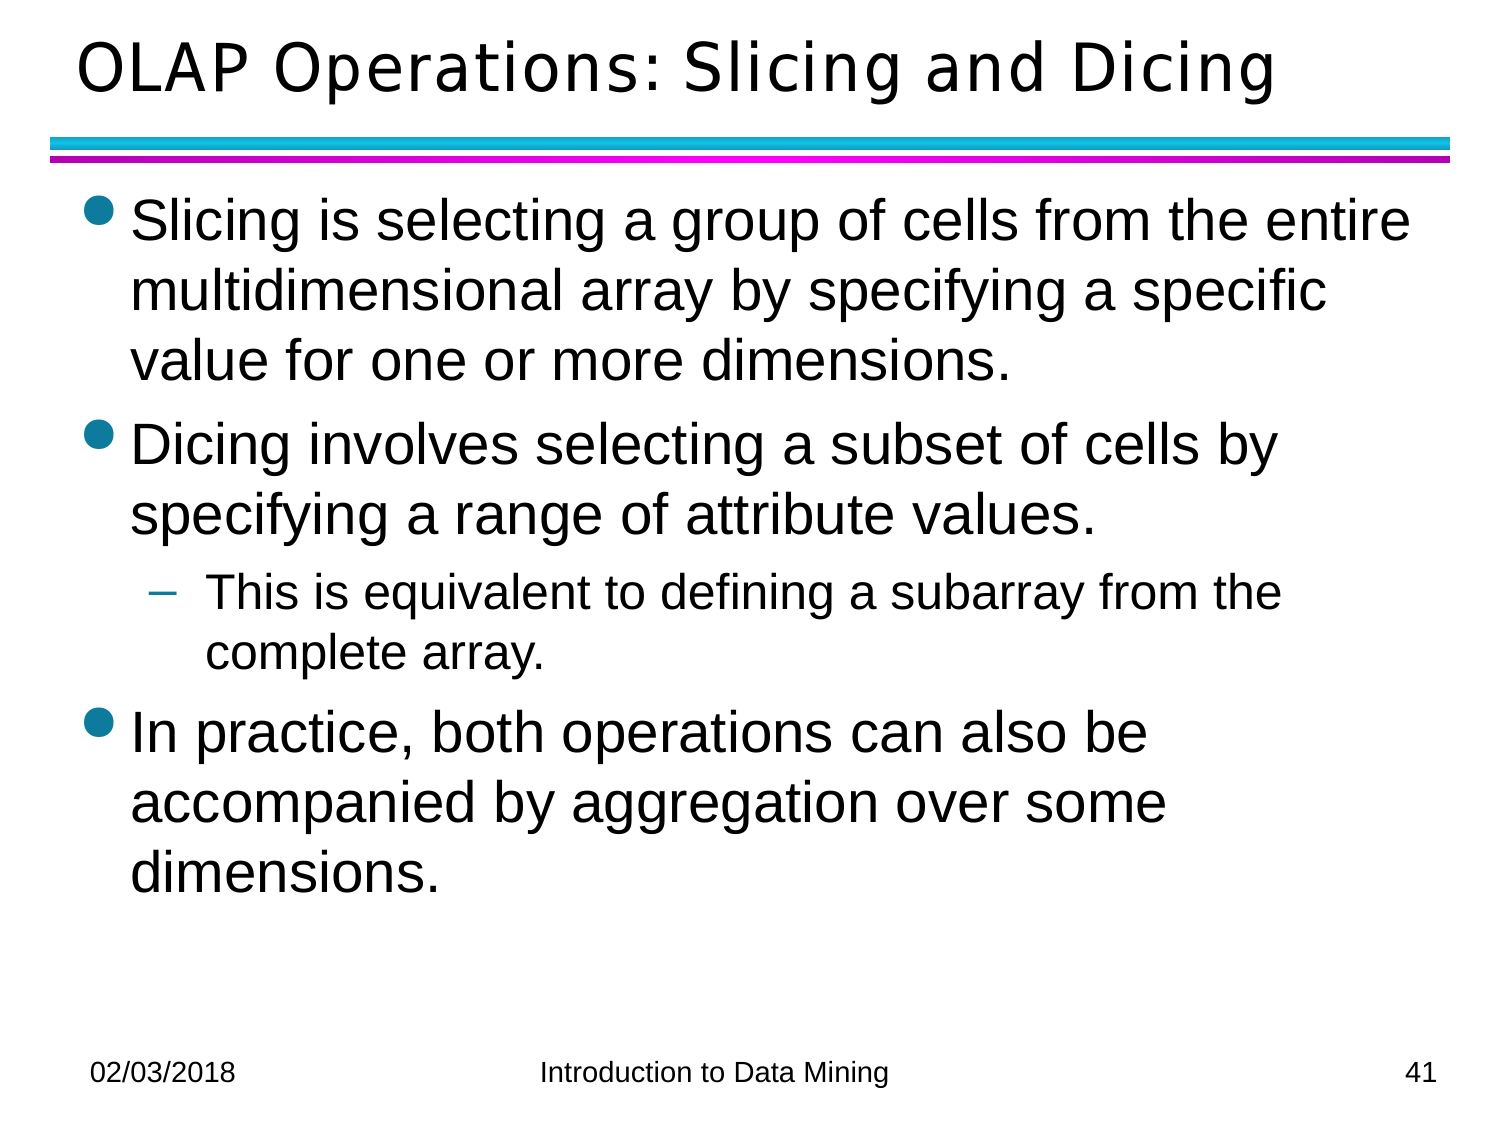

# OLAP Operations: Slicing and Dicing
Slicing is selecting a group of cells from the entire multidimensional array by specifying a specific value for one or more dimensions.
Dicing involves selecting a subset of cells by specifying a range of attribute values.
This is equivalent to defining a subarray from the complete array.
In practice, both operations can also be accompanied by aggregation over some dimensions.